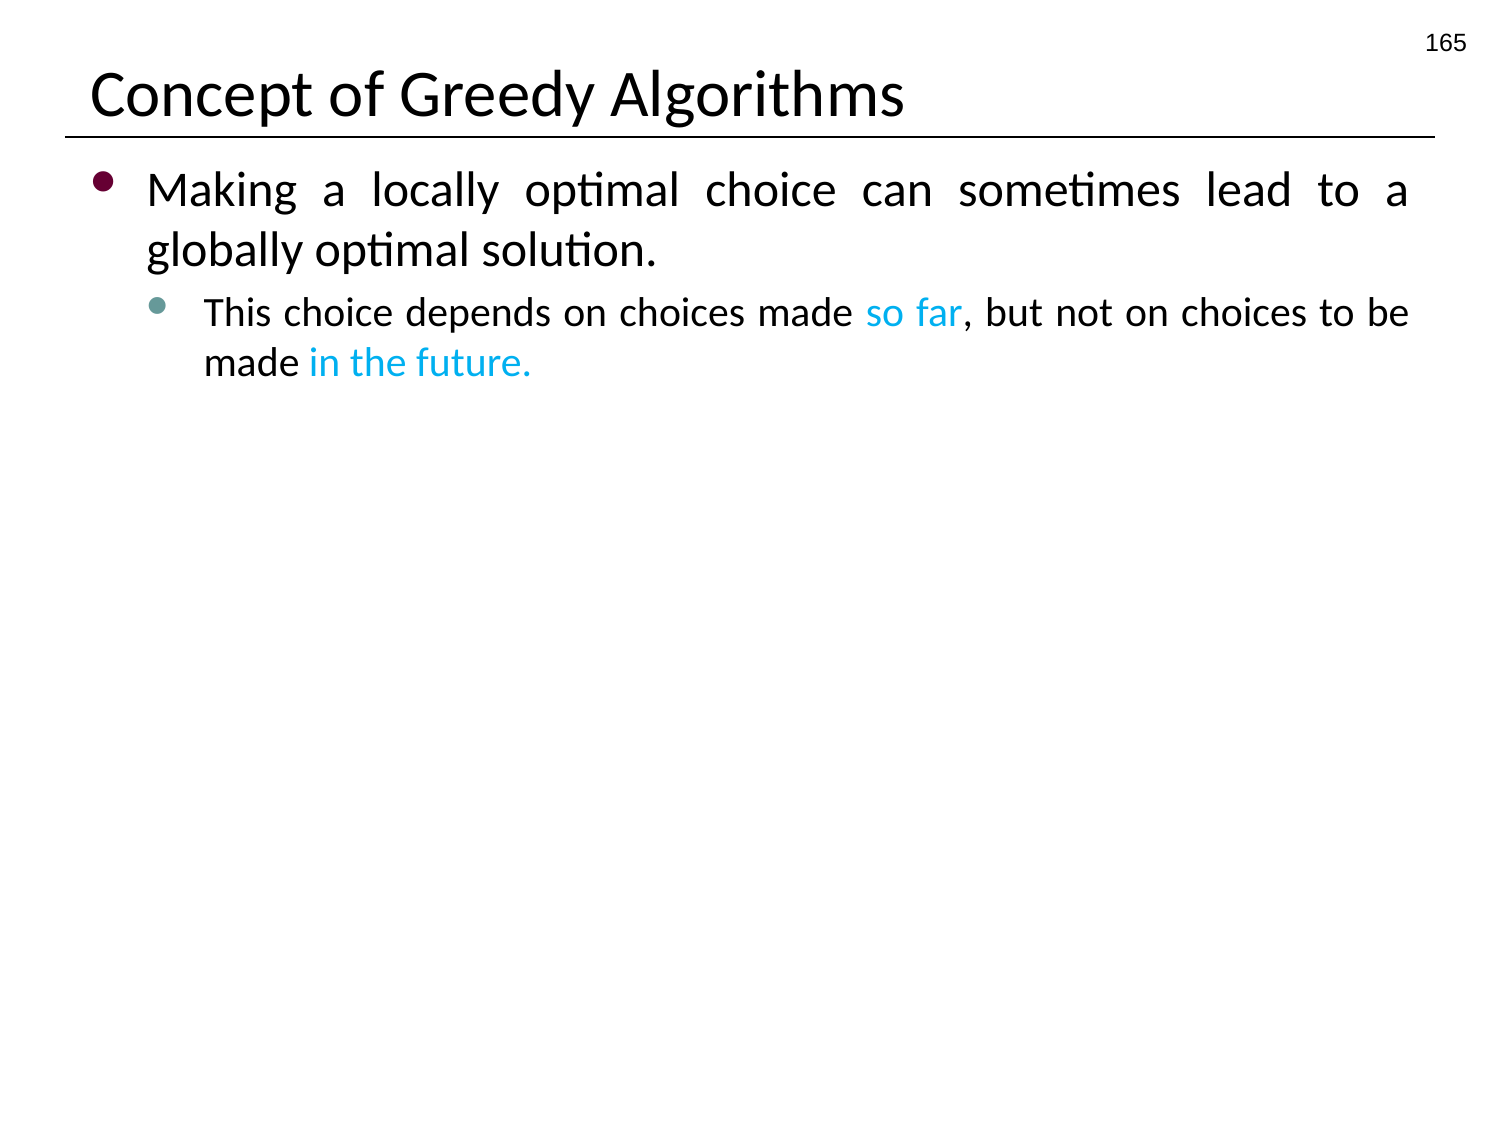

165
# Concept of Greedy Algorithms
Making a locally optimal choice can sometimes lead to a globally optimal solution.
This choice depends on choices made so far, but not on choices to be made in the future.